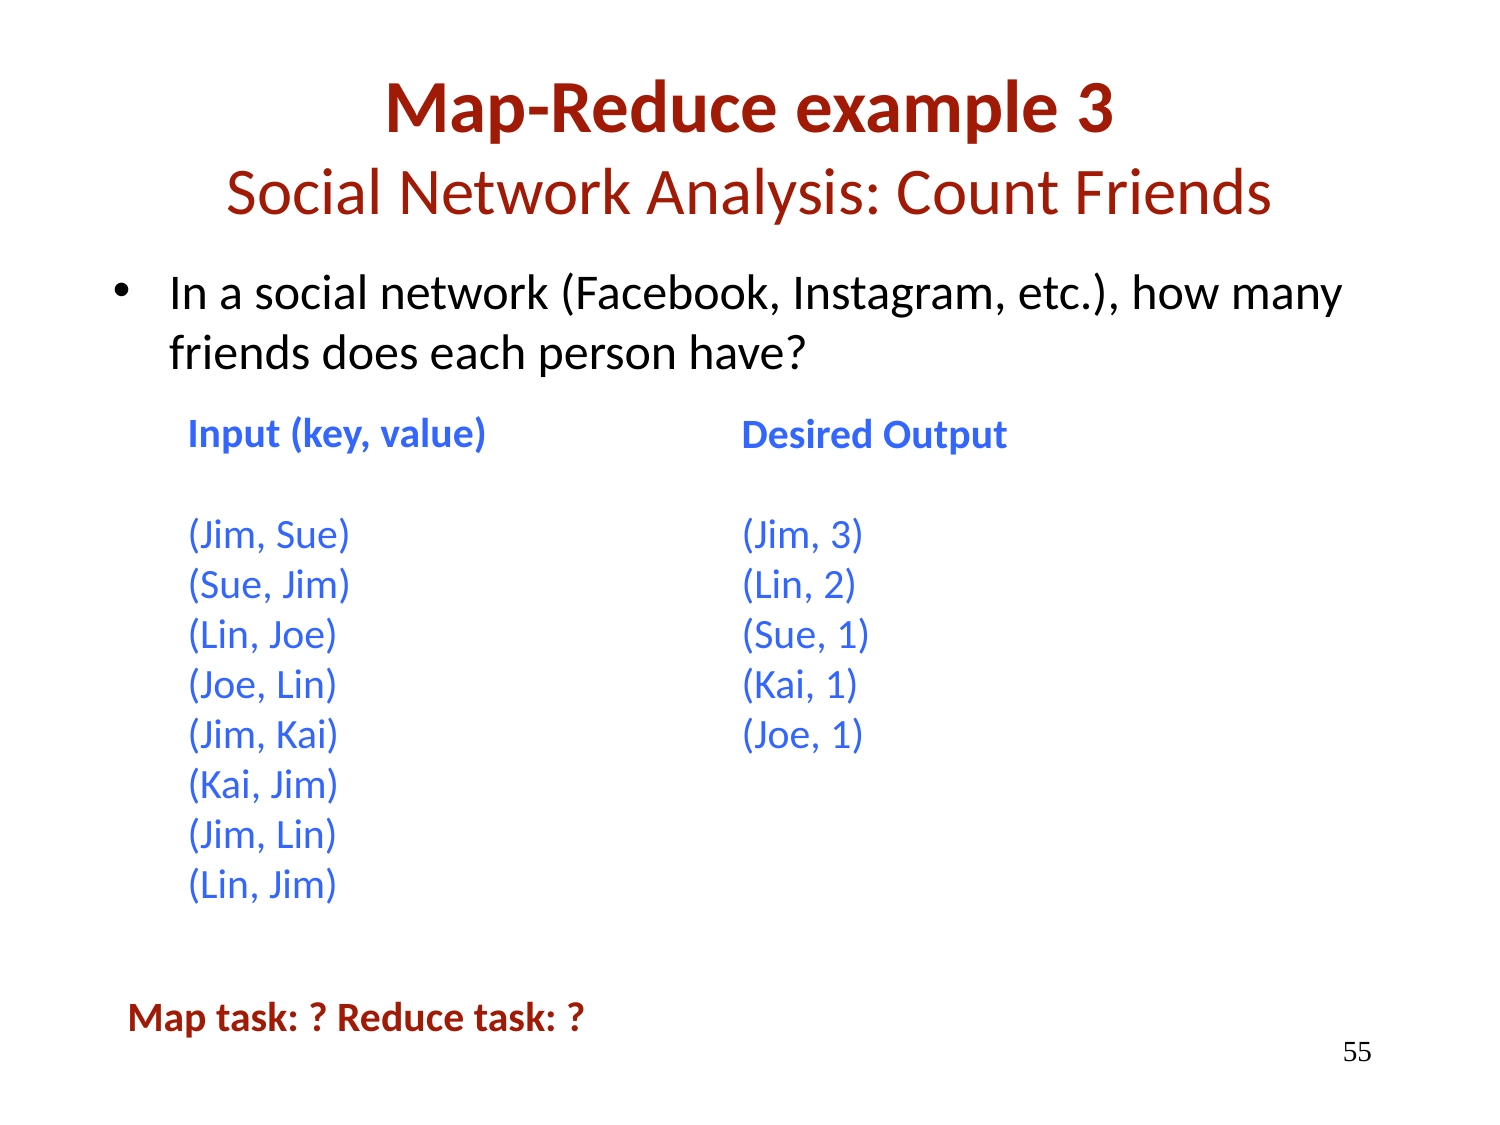

Map-Reduce example 3
Social Network Analysis: Count Friends
In a social network (Facebook, Instagram, etc.), how many friends does each person have?
Input (key, value)

(Jim, Sue)
(Sue, Jim)
(Lin, Joe)
(Joe, Lin)
(Jim, Kai)
(Kai, Jim)
(Jim, Lin)
(Lin, Jim)
Desired Output

(Jim, 3)
(Lin, 2)
(Sue, 1)
(Kai, 1)
(Joe, 1)
Map task: ? Reduce task: ?
55